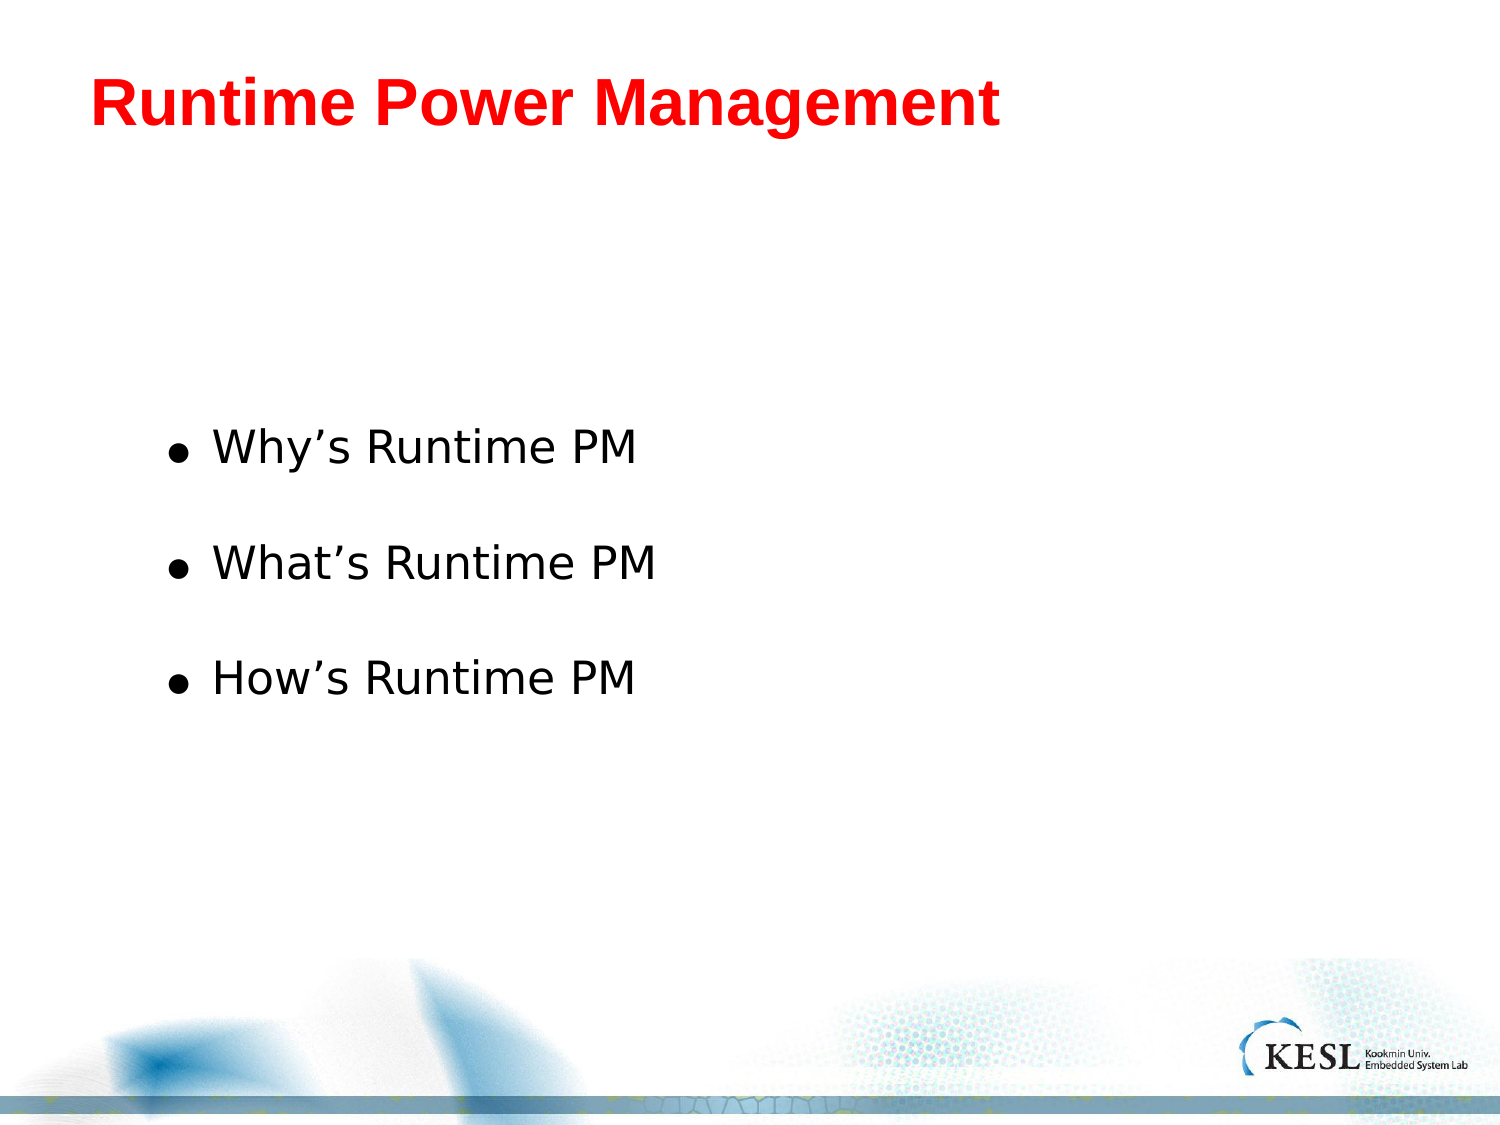

# Runtime Power Management
Why’s Runtime PM

What’s Runtime PM

How’s Runtime PM